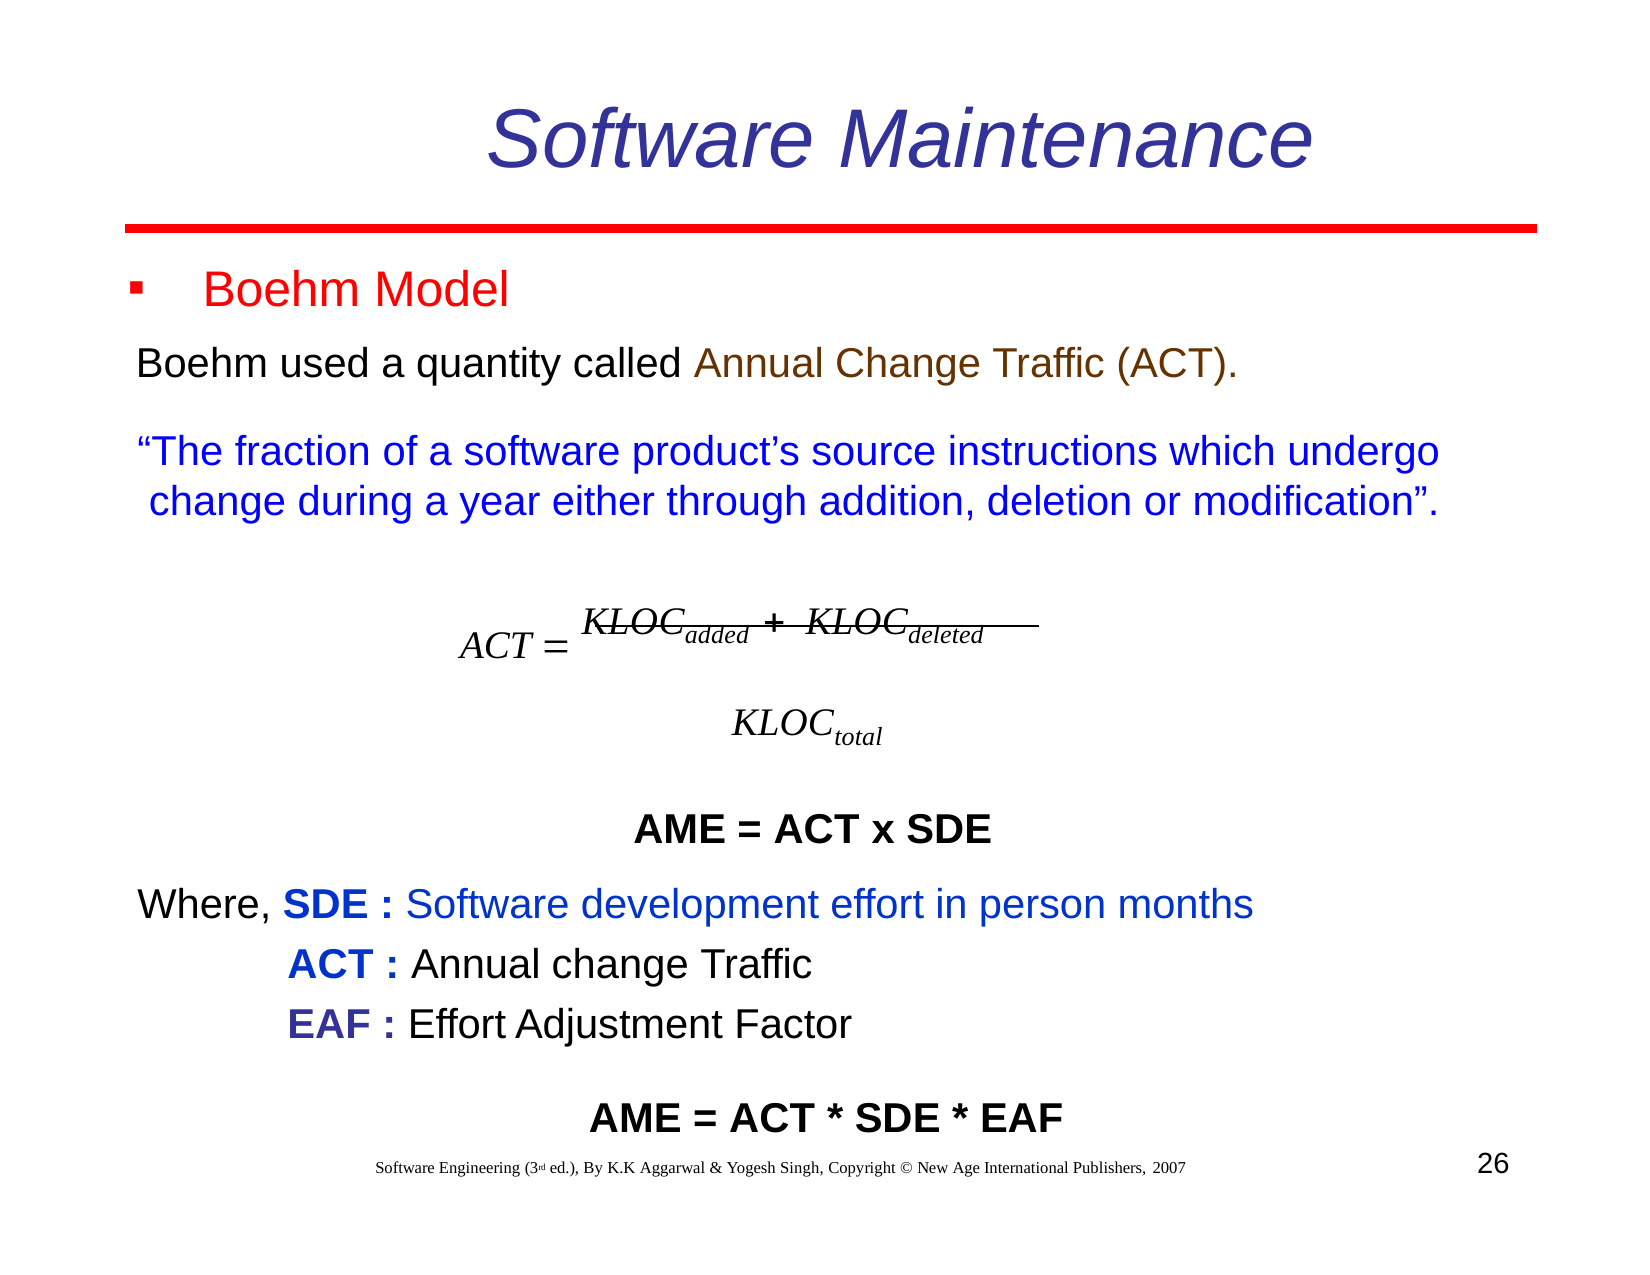

# Software Maintenance

Boehm Model
Boehm used a quantity called Annual Change Traffic (ACT).
“The fraction of a software product’s source instructions which undergo  change during a year either through addition, deletion or modification”.

ACT = KLOCadded  +  KLOCdeleted
KLOCtotal
AME = ACT x SDE
Where, SDE : Software development effort in person months
ACT : Annual change Traffic
EAF : Effort Adjustment Factor

AME = ACT * SDE * EAF

26
Software Engineering (3rd  ed.), By K.K Aggarwal & Yogesh Singh, Copyright © New Age International Publishers, 2007